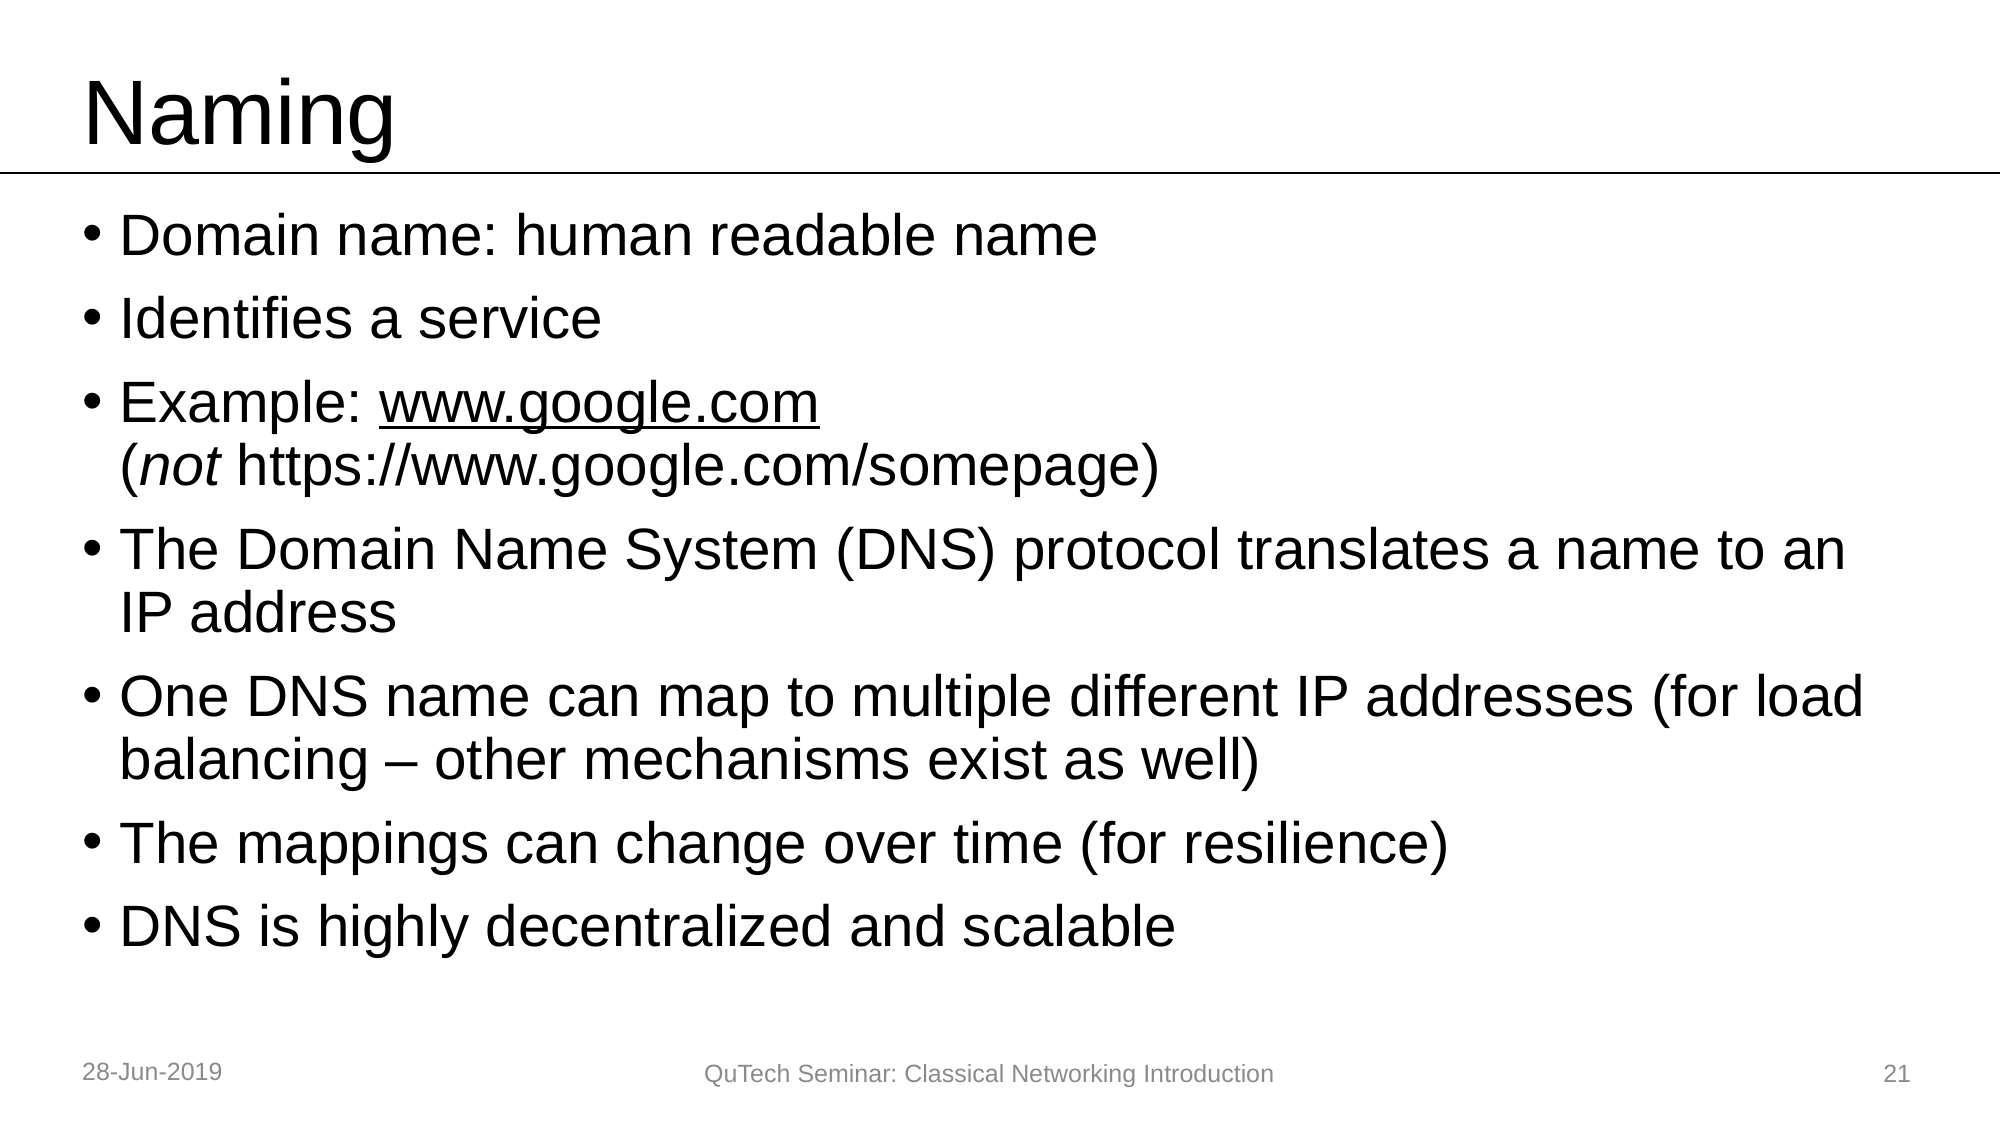

# Naming
Domain name: human readable name
Identifies a service
Example: www.google.com
(not https://www.google.com/somepage)
The Domain Name System (DNS) protocol translates a name to an IP address
One DNS name can map to multiple different IP addresses (for load balancing – other mechanisms exist as well)
The mappings can change over time (for resilience)
DNS is highly decentralized and scalable
28-Jun-2019
QuTech Seminar: Classical Networking Introduction
21